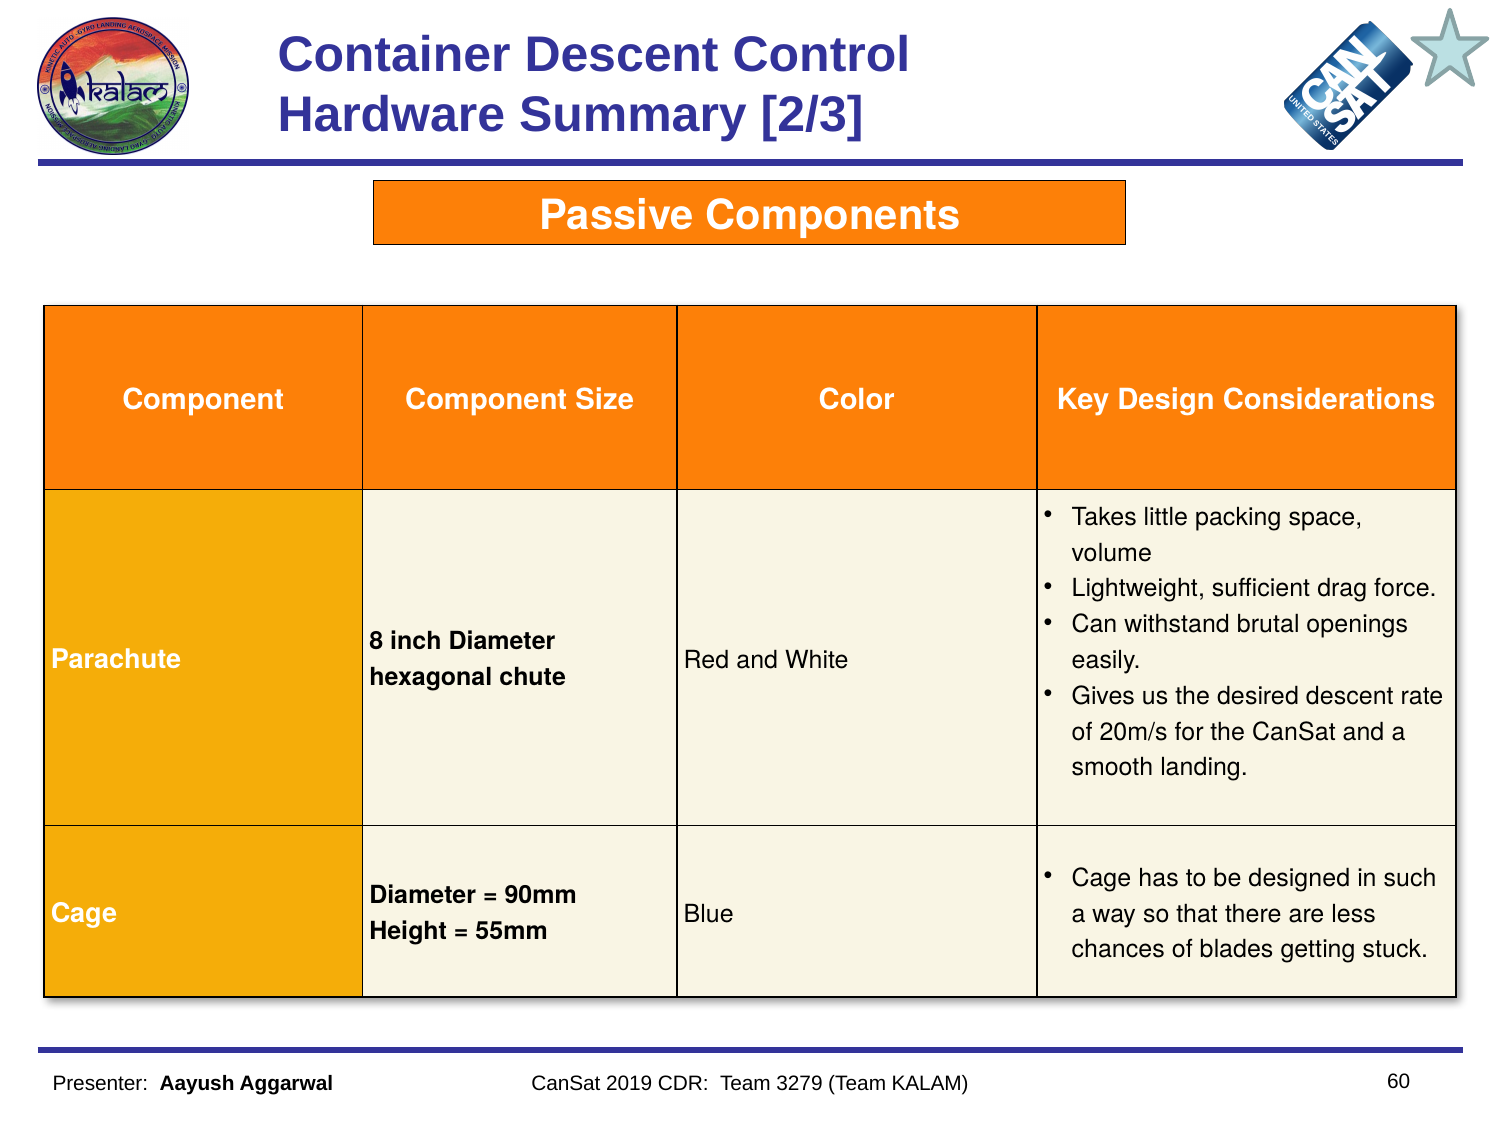

# Container Descent Control Hardware Summary [2/3]
Passive Components
| Component | Component Size | Color | Key Design Considerations |
| --- | --- | --- | --- |
| Parachute | 8 inch Diameter hexagonal chute | Red and White | Takes little packing space, volume Lightweight, sufficient drag force. Can withstand brutal openings easily. Gives us the desired descent rate of 20m/s for the CanSat and a smooth landing. |
| Cage | Diameter = 90mm Height = 55mm | Blue | Cage has to be designed in such a way so that there are less chances of blades getting stuck. |
60
Presenter:  Aayush Aggarwal

CanSat 2019 CDR:  Team 3279 (Team KALAM)